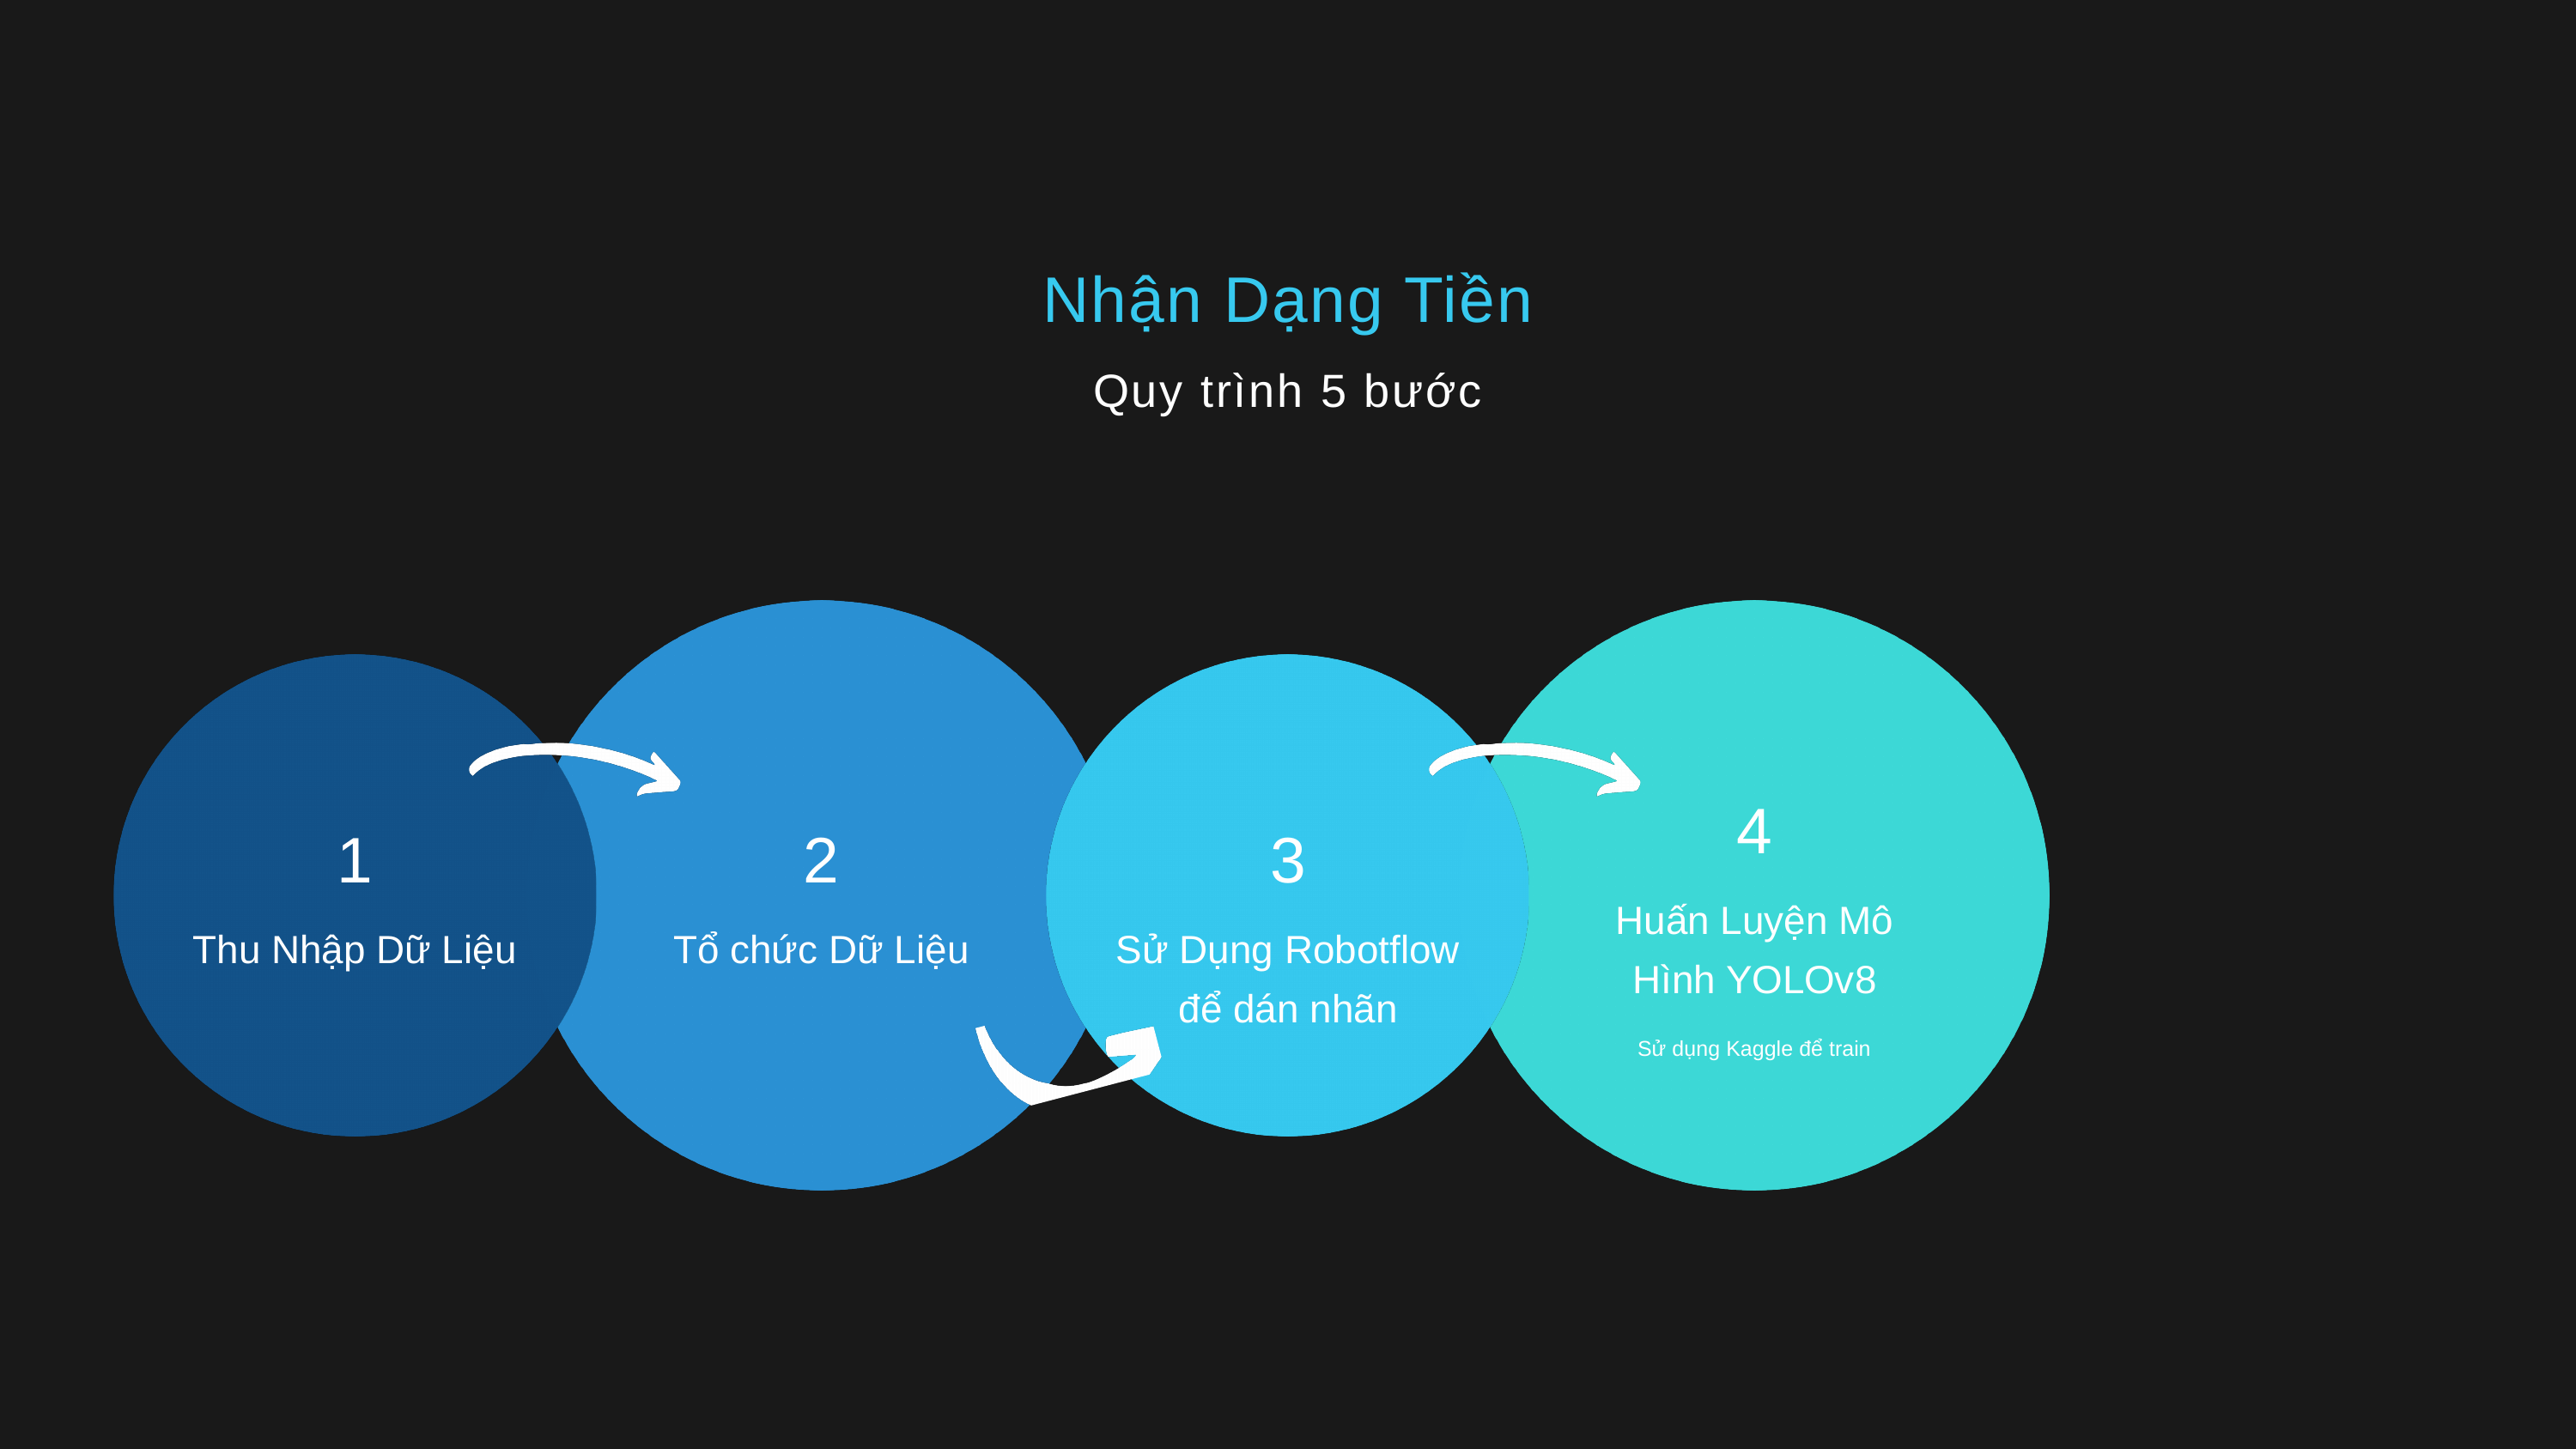

Nhận Dạng Tiền
Quy trình 5 bước

4
Huấn Luyện Mô Hình YOLOv8
Sử dụng Kaggle để train
1

Thu Nhập Dữ Liệu
2

Tổ chức Dữ Liệu
3

Sử Dụng Robotflow để dán nhãn